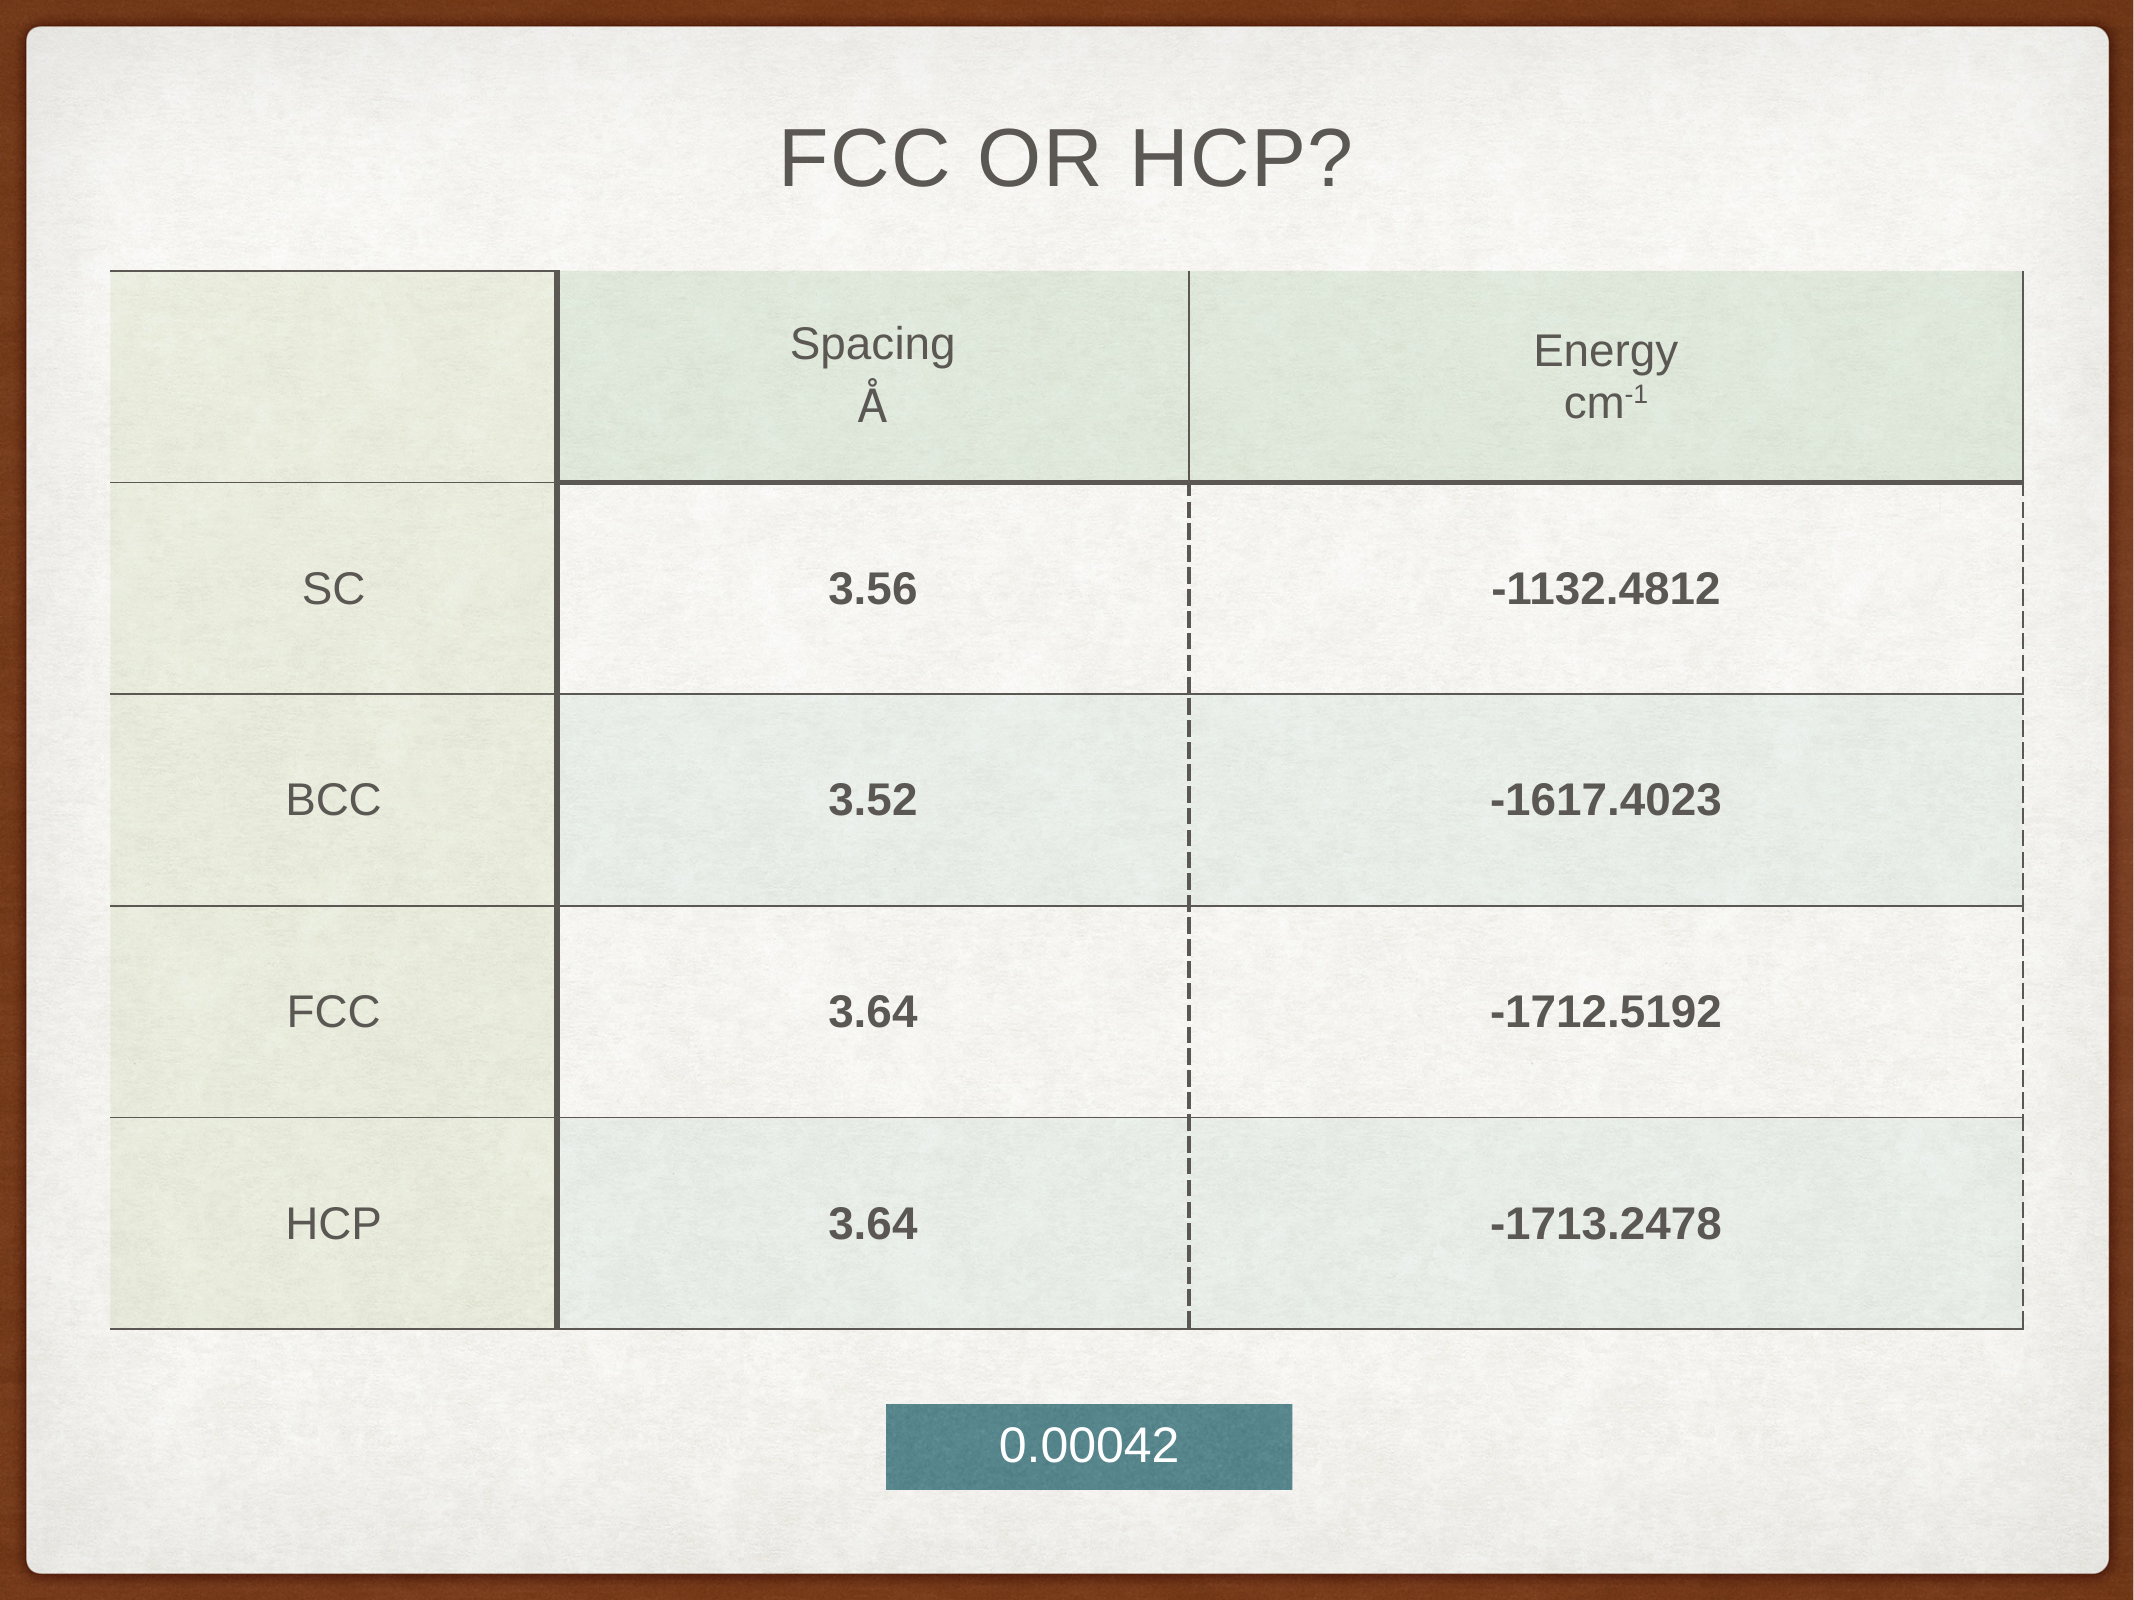

# FCC or HCP?
|  | Spacing Å | Energy cm-1 |
| --- | --- | --- |
| SC | 3.56 | -1132.4812 |
| BCC | 3.52 | -1617.4023 |
| FCC | 3.64 | -1712.5192 |
| HCP | 3.64 | -1713.2478 |

0.00042